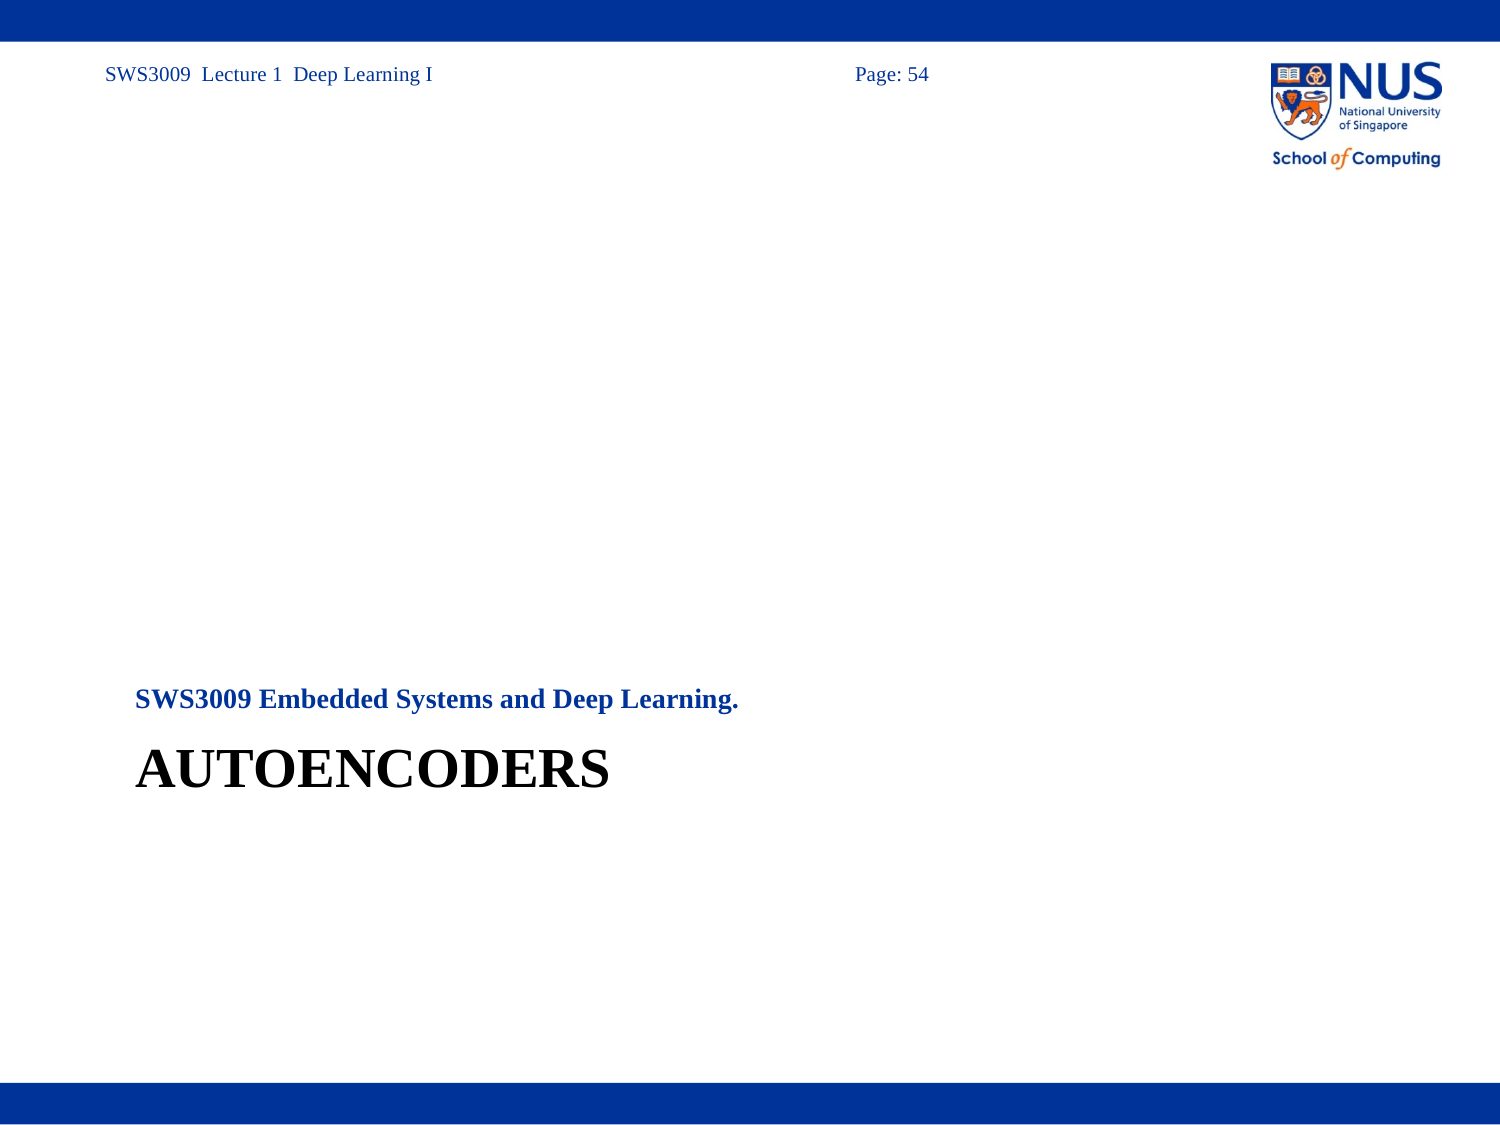

SWS3009 Embedded Systems and Deep Learning.
# autoencoders